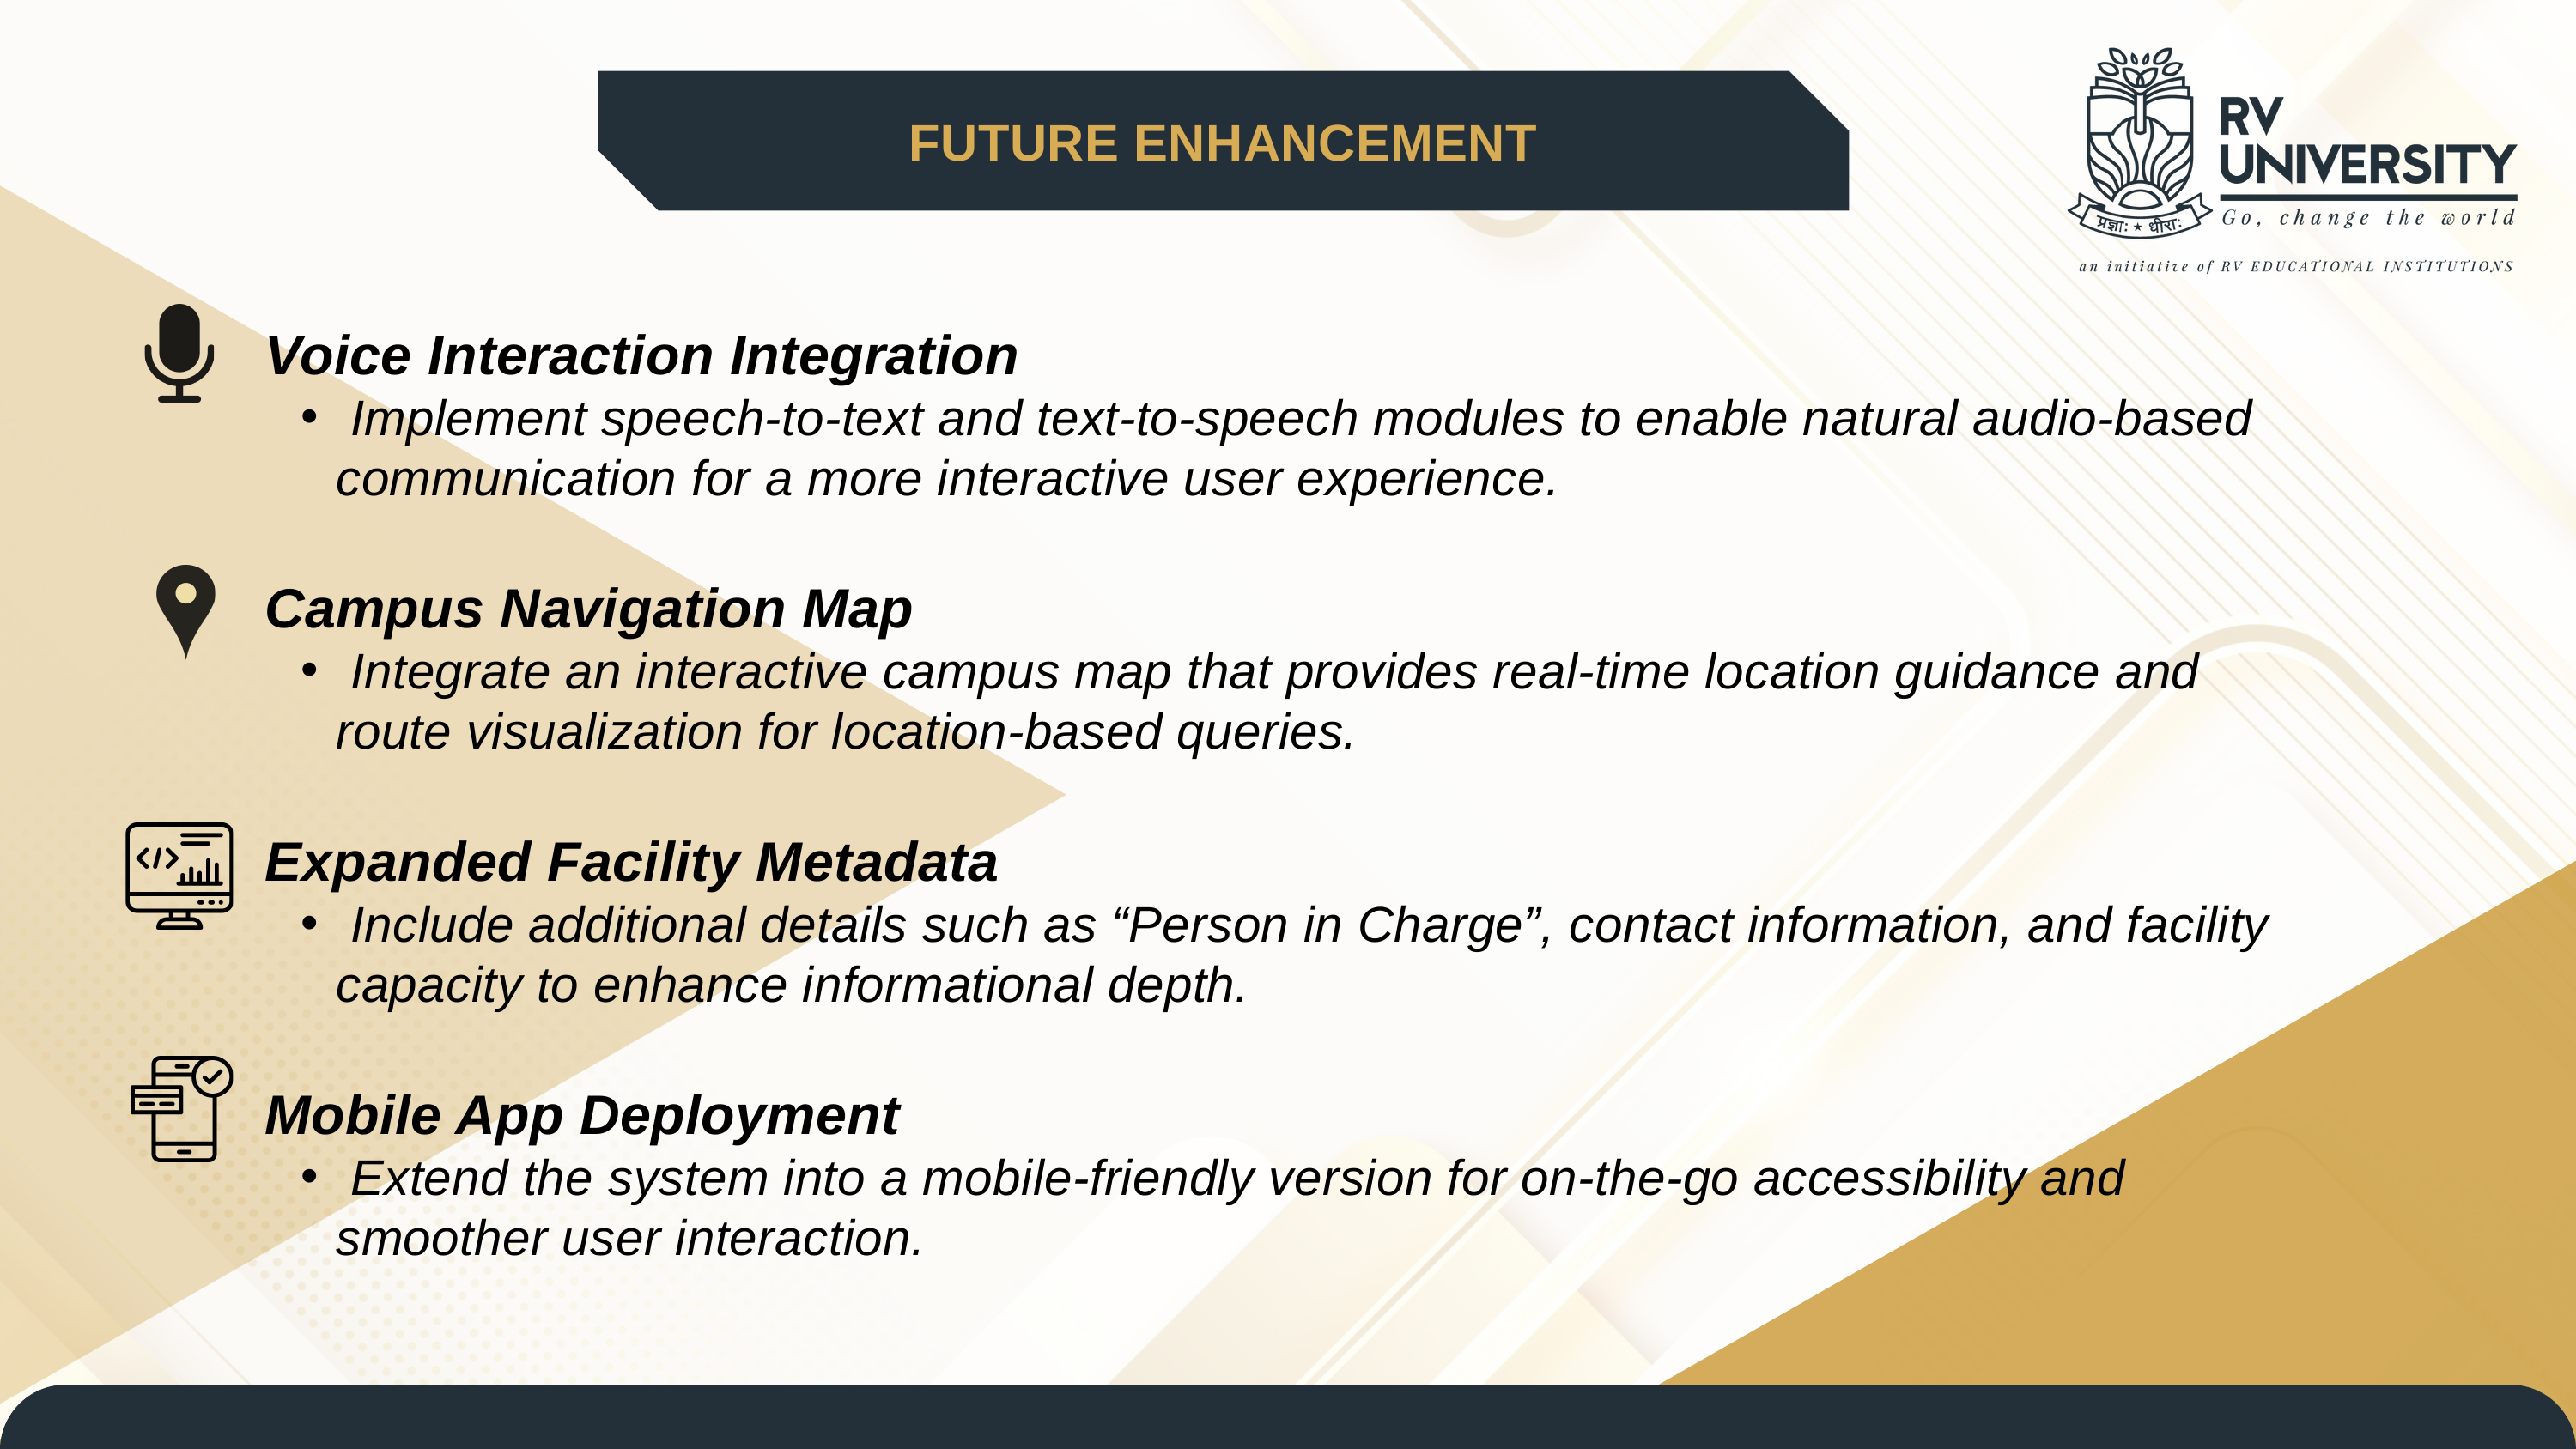

FUTURE ENHANCEMENT

Voice Interaction Integration
 Implement speech-to-text and text-to-speech modules to enable natural audio-based communication for a more interactive user experience.

Campus Navigation Map
 Integrate an interactive campus map that provides real-time location guidance and route visualization for location-based queries.

Expanded Facility Metadata
 Include additional details such as “Person in Charge”, contact information, and facility capacity to enhance informational depth.

Mobile App Deployment
 Extend the system into a mobile-friendly version for on-the-go accessibility and smoother user interaction.